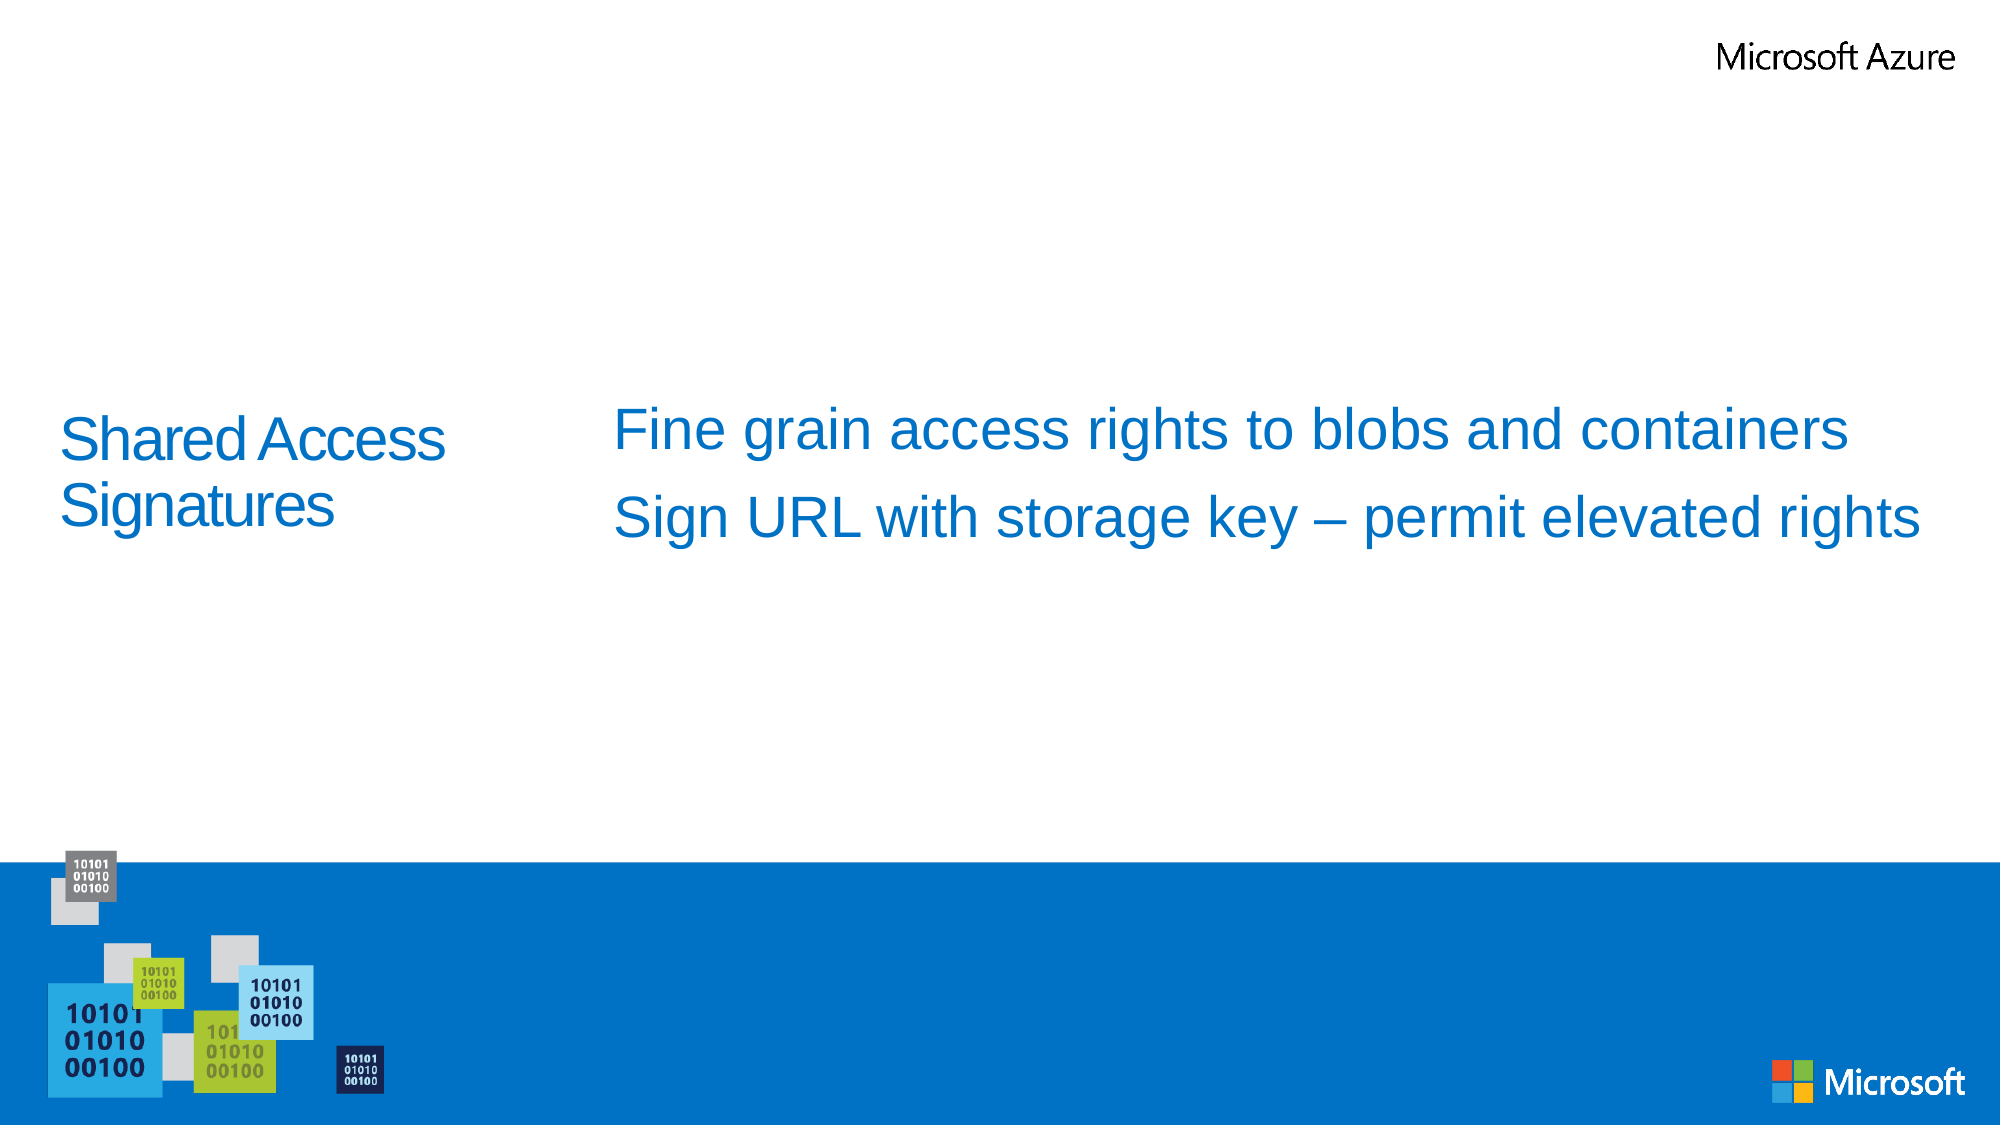

Fine grain access rights to blobs and containers
Sign URL with storage key – permit elevated rights
# Shared Access Signatures